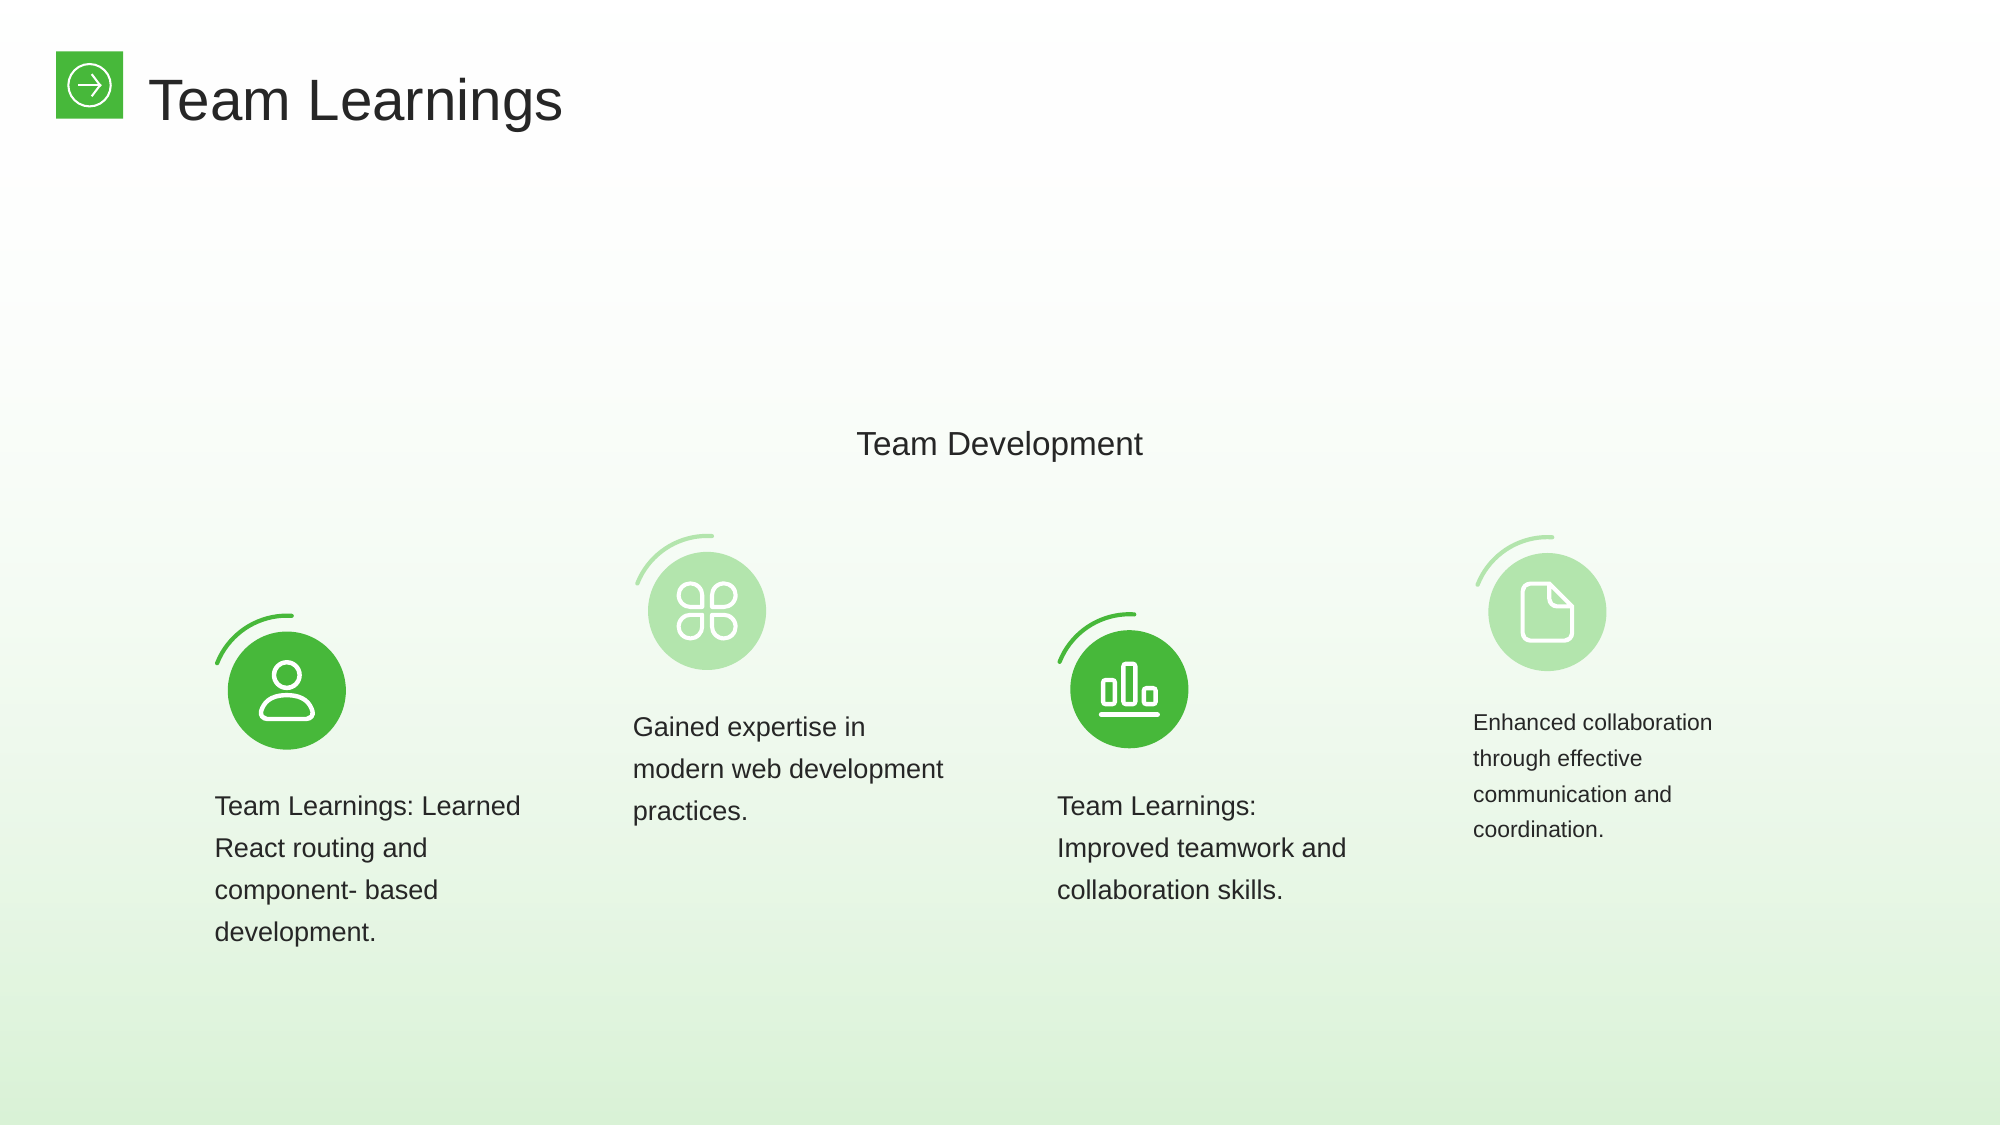

Team Learnings

Team Development

Gained expertise in modern web development practices.
Enhanced collaboration through effective communication and coordination.
Team Learnings: Learned React routing and component- based development.
Team Learnings: Improved teamwork and collaboration skills.